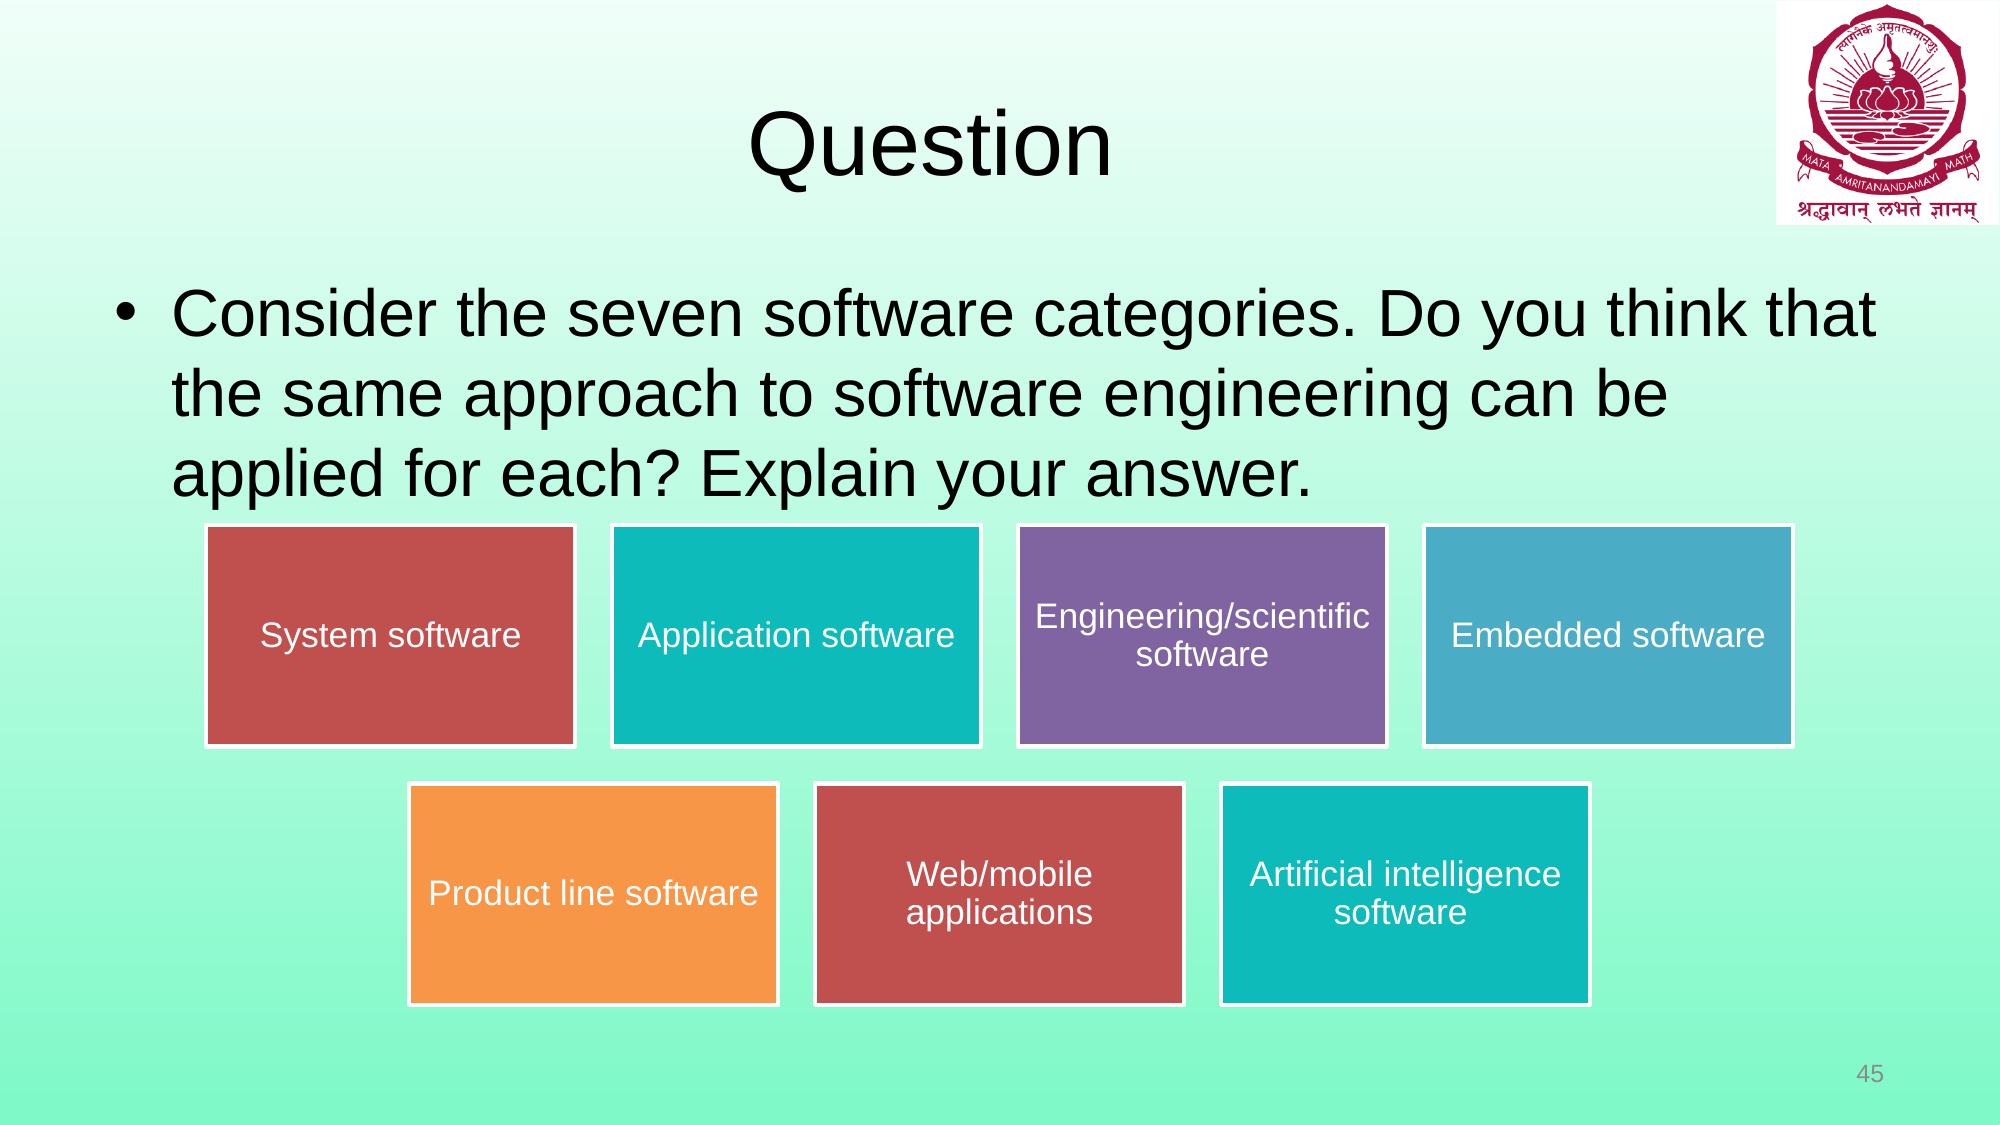

# Question
Consider the seven software categories. Do you think that the same approach to software engineering can be applied for each? Explain your answer.
System software
Application software
Engineering/scientific software
Embedded software
Product line software
Web/mobile applications
Artificial intelligence software
45